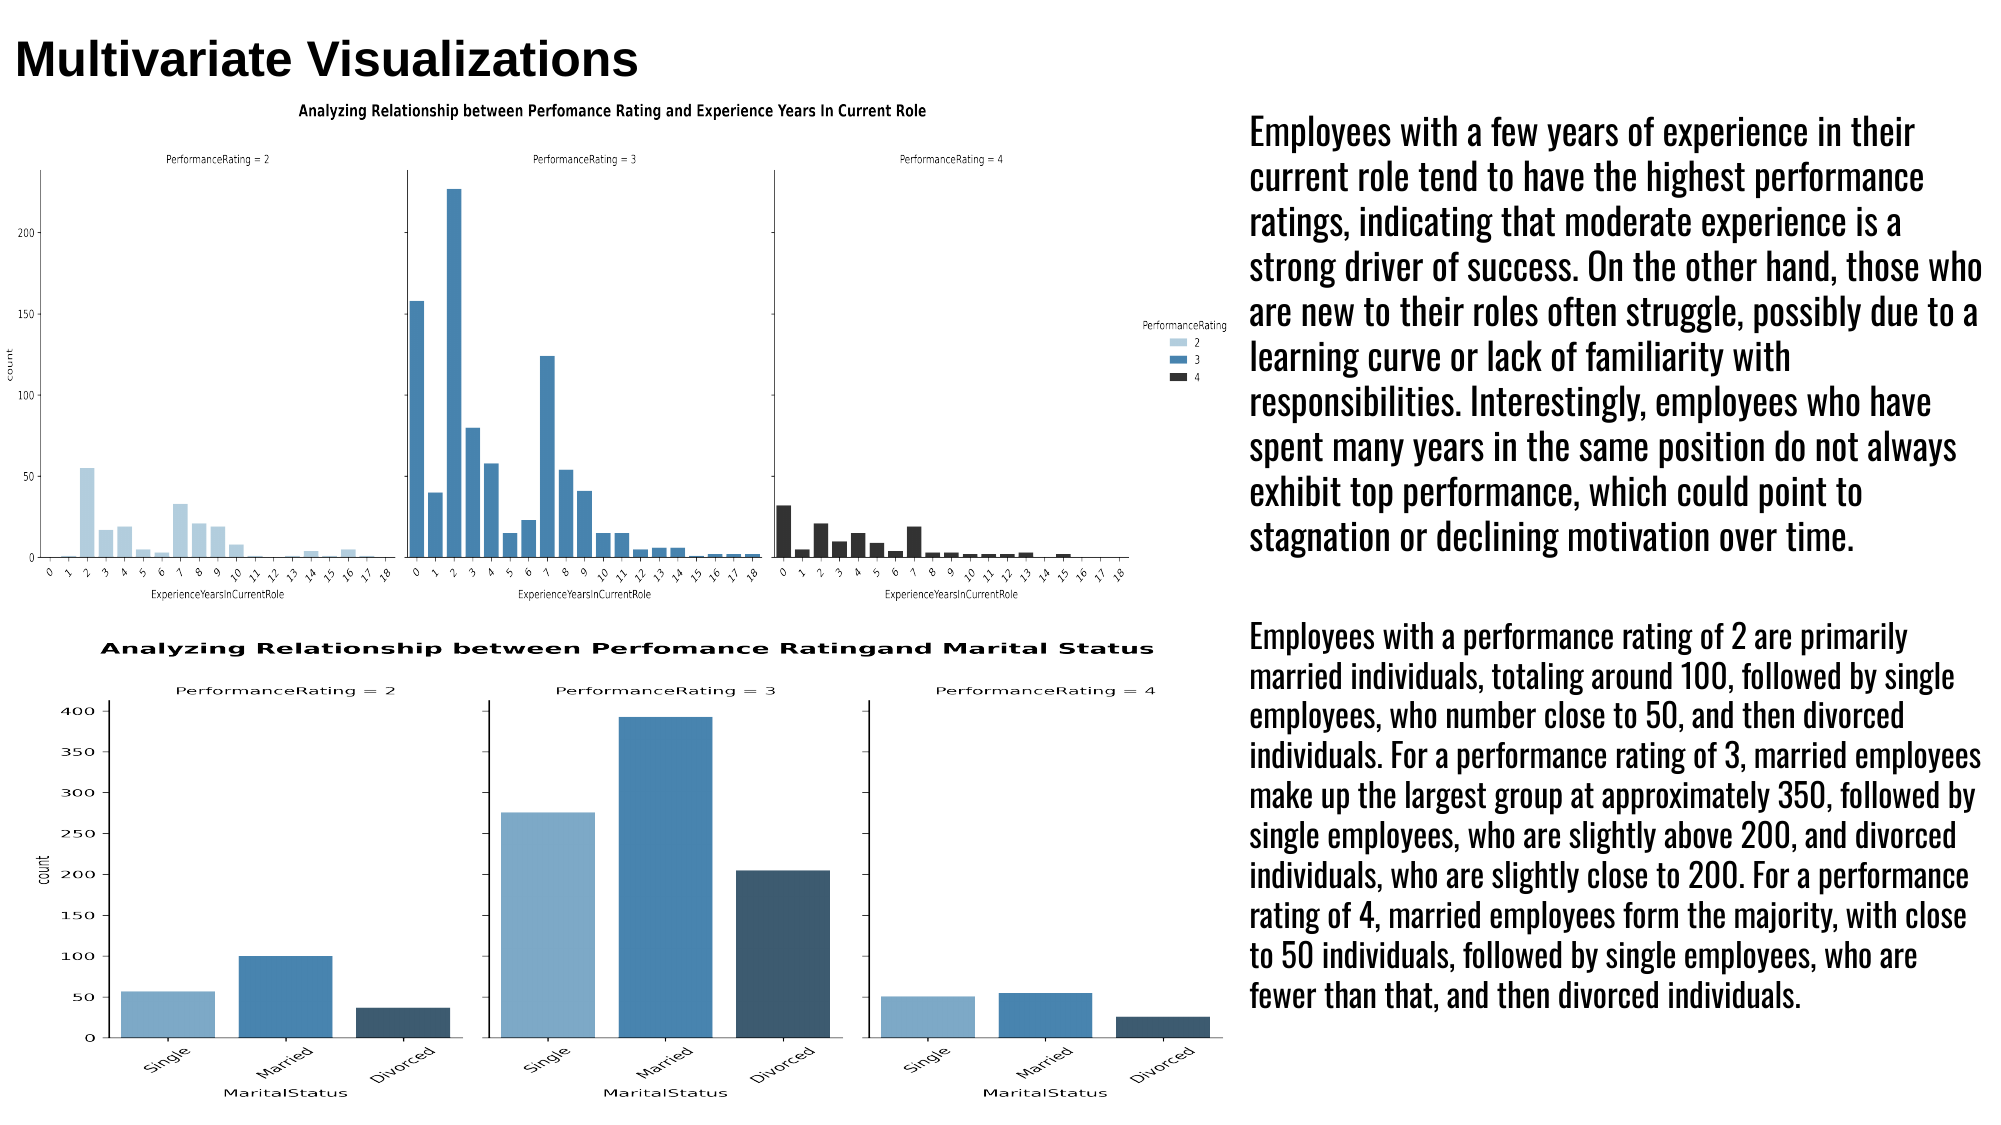

Multivariate Visualizations

Employees with a few years of experience in their current role tend to have the highest performance ratings, indicating that moderate experience is a strong driver of success. On the other hand, those who are new to their roles often struggle, possibly due to a learning curve or lack of familiarity with responsibilities. Interestingly, employees who have spent many years in the same position do not always exhibit top performance, which could point to stagnation or declining motivation over time.
Employees with a performance rating of 2 are primarily married individuals, totaling around 100, followed by single employees, who number close to 50, and then divorced individuals. For a performance rating of 3, married employees make up the largest group at approximately 350, followed by single employees, who are slightly above 200, and divorced individuals, who are slightly close to 200. For a performance rating of 4, married employees form the majority, with close to 50 individuals, followed by single employees, who are fewer than that, and then divorced individuals.